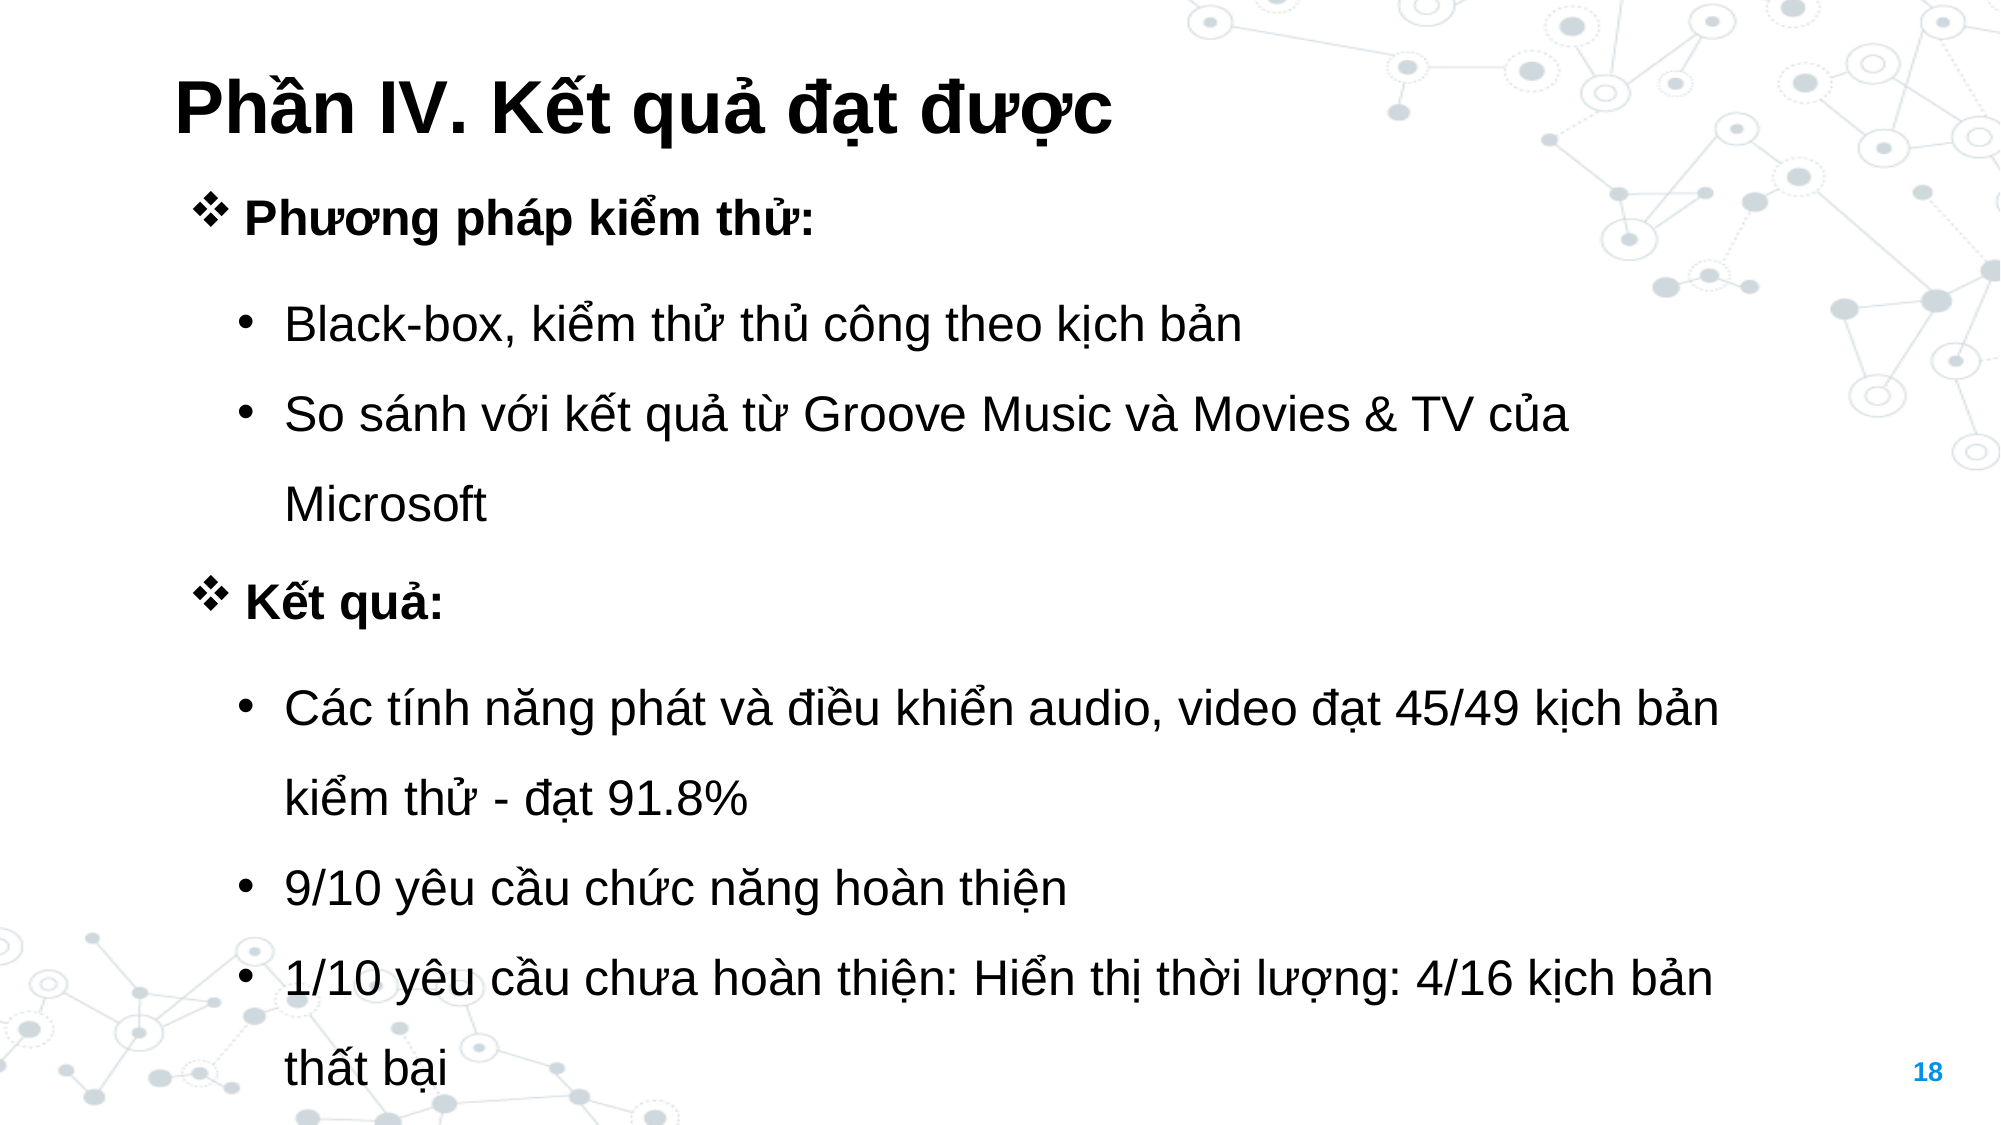

Phần IV. Kết quả đạt được
Phương pháp kiểm thử:
Black-box, kiểm thử thủ công theo kịch bản
So sánh với kết quả từ Groove Music và Movies & TV của Microsoft
Kết quả:
Các tính năng phát và điều khiển audio, video đạt 45/49 kịch bản kiểm thử - đạt 91.8%
9/10 yêu cầu chức năng hoàn thiện
1/10 yêu cầu chưa hoàn thiện: Hiển thị thời lượng: 4/16 kịch bản thất bại
18